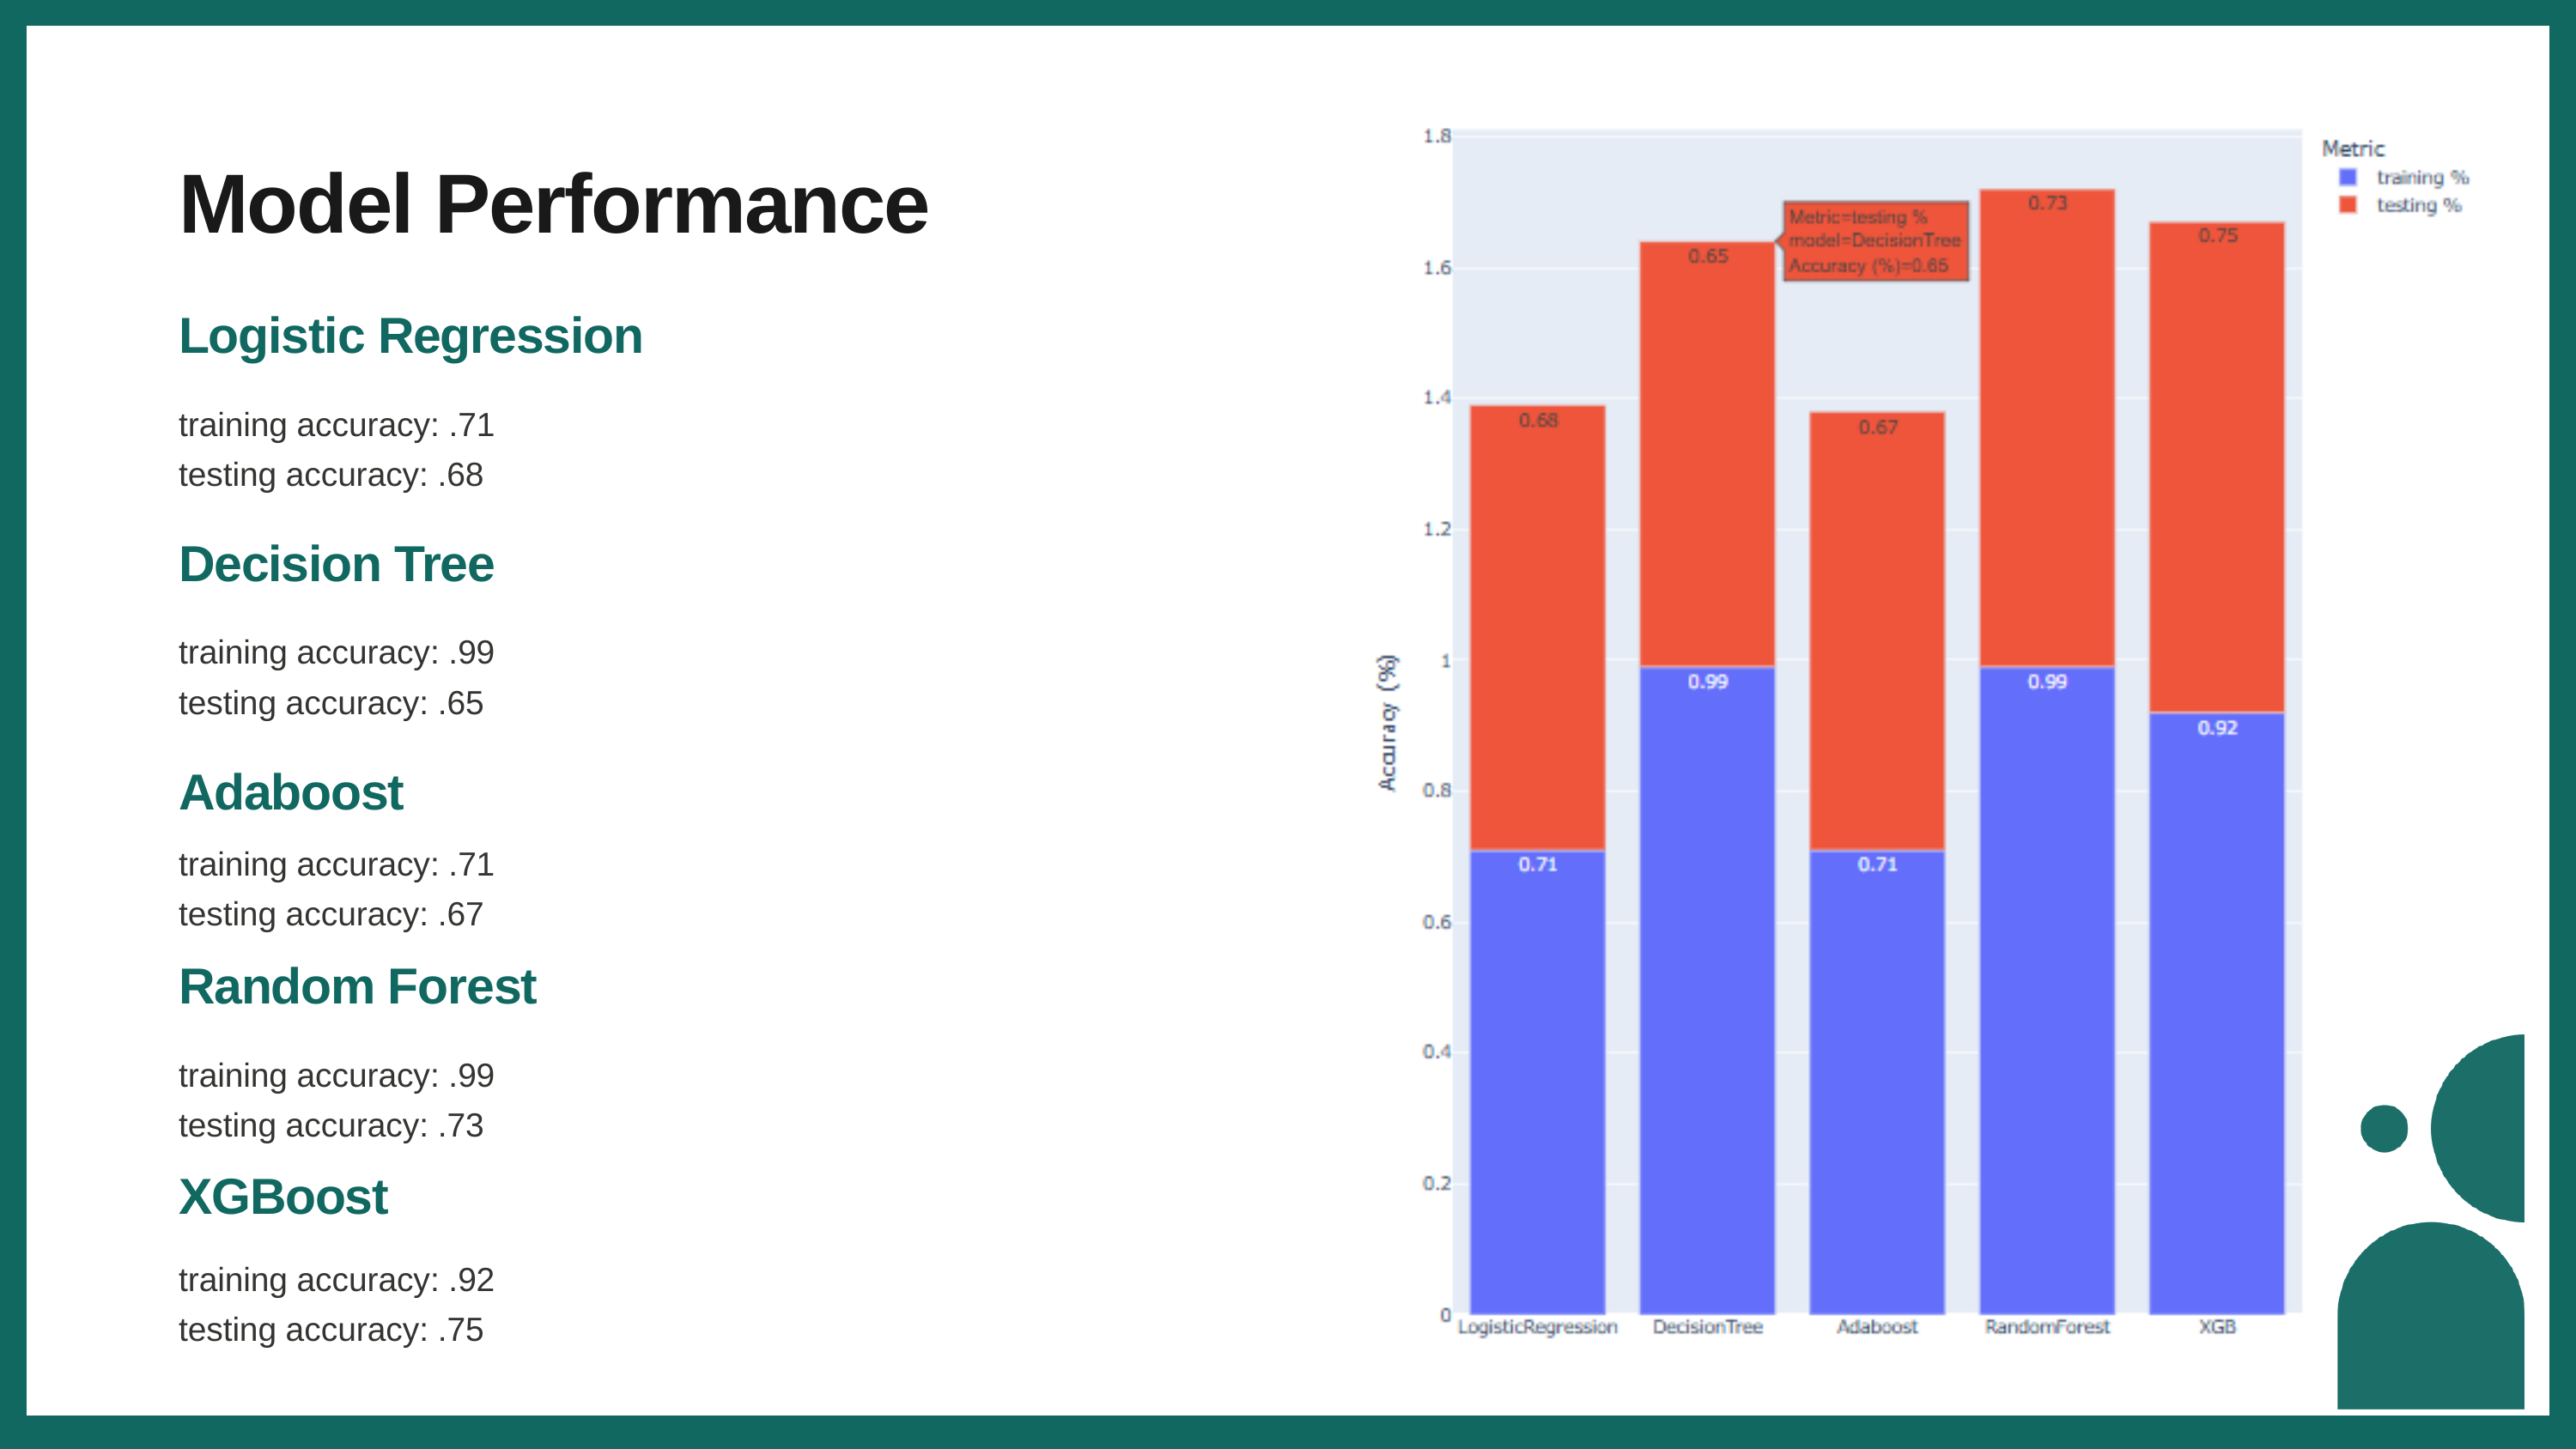

Model Performance
Logistic Regression
training accuracy: .71
testing accuracy: .68
Decision Tree
training accuracy: .99
testing accuracy: .65
Adaboost
training accuracy: .71
testing accuracy: .67
Random Forest

training accuracy: .99
testing accuracy: .73
XGBoost
training accuracy: .92
testing accuracy: .75